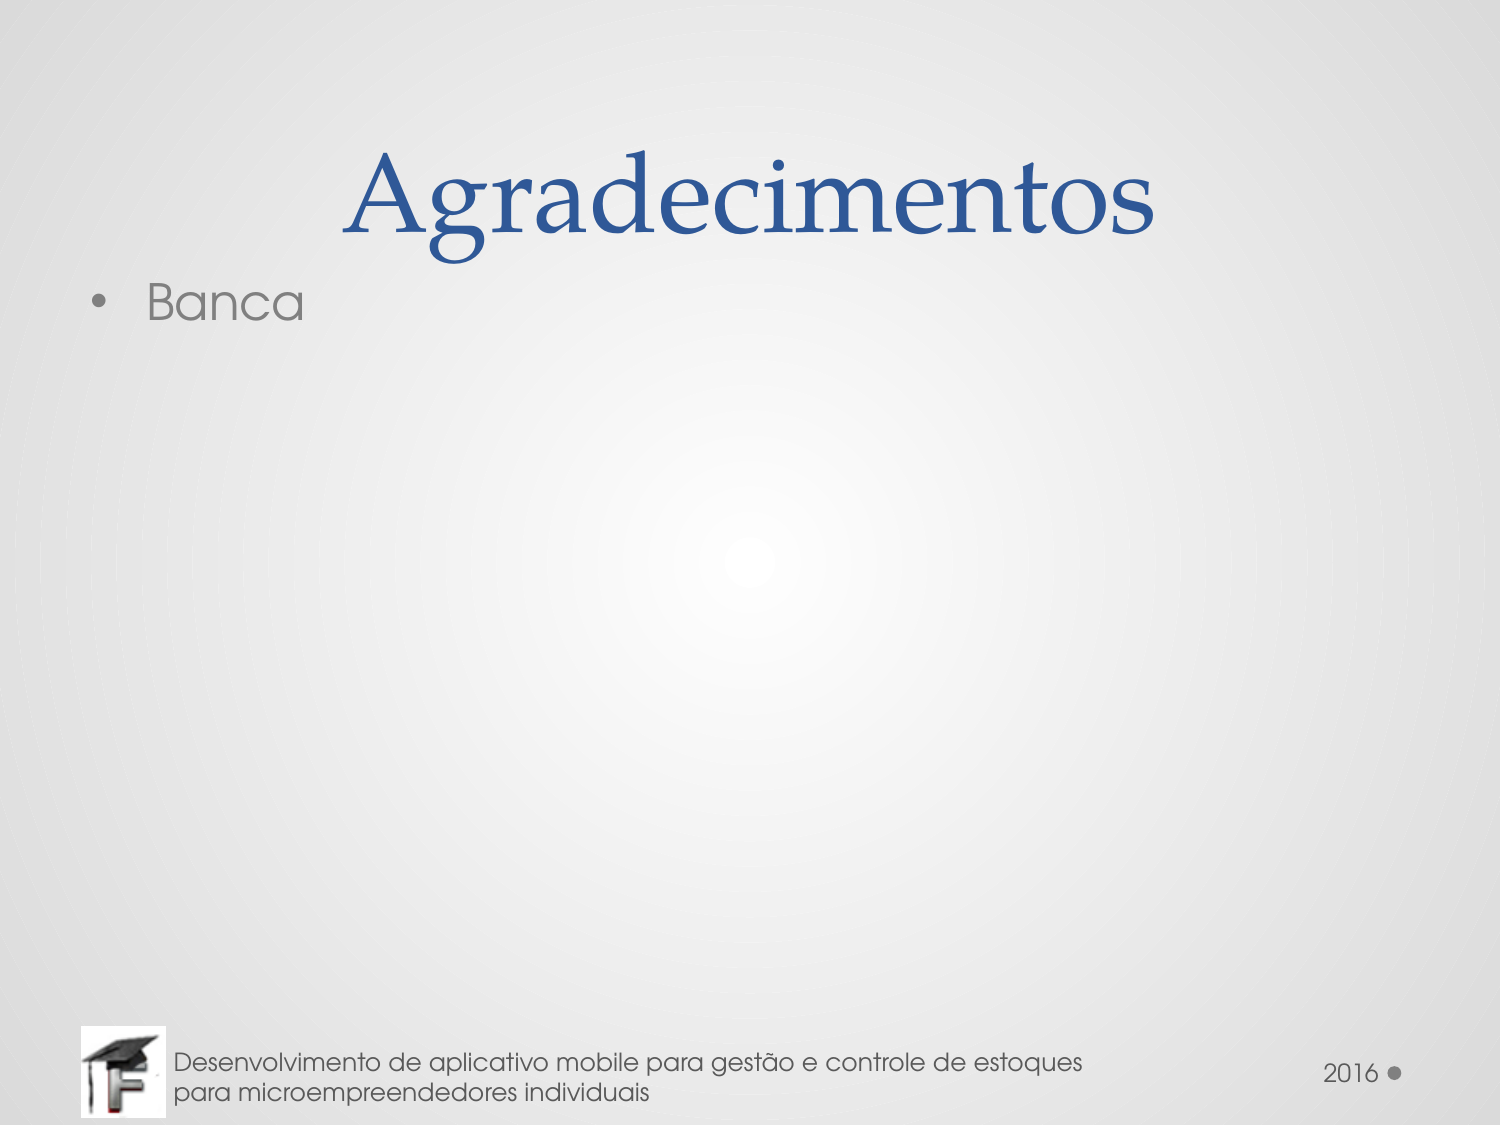

# Agradecimentos
Banca
2016
Desenvolvimento de aplicativo mobile para gestão e controle de estoques para microempreendedores individuais